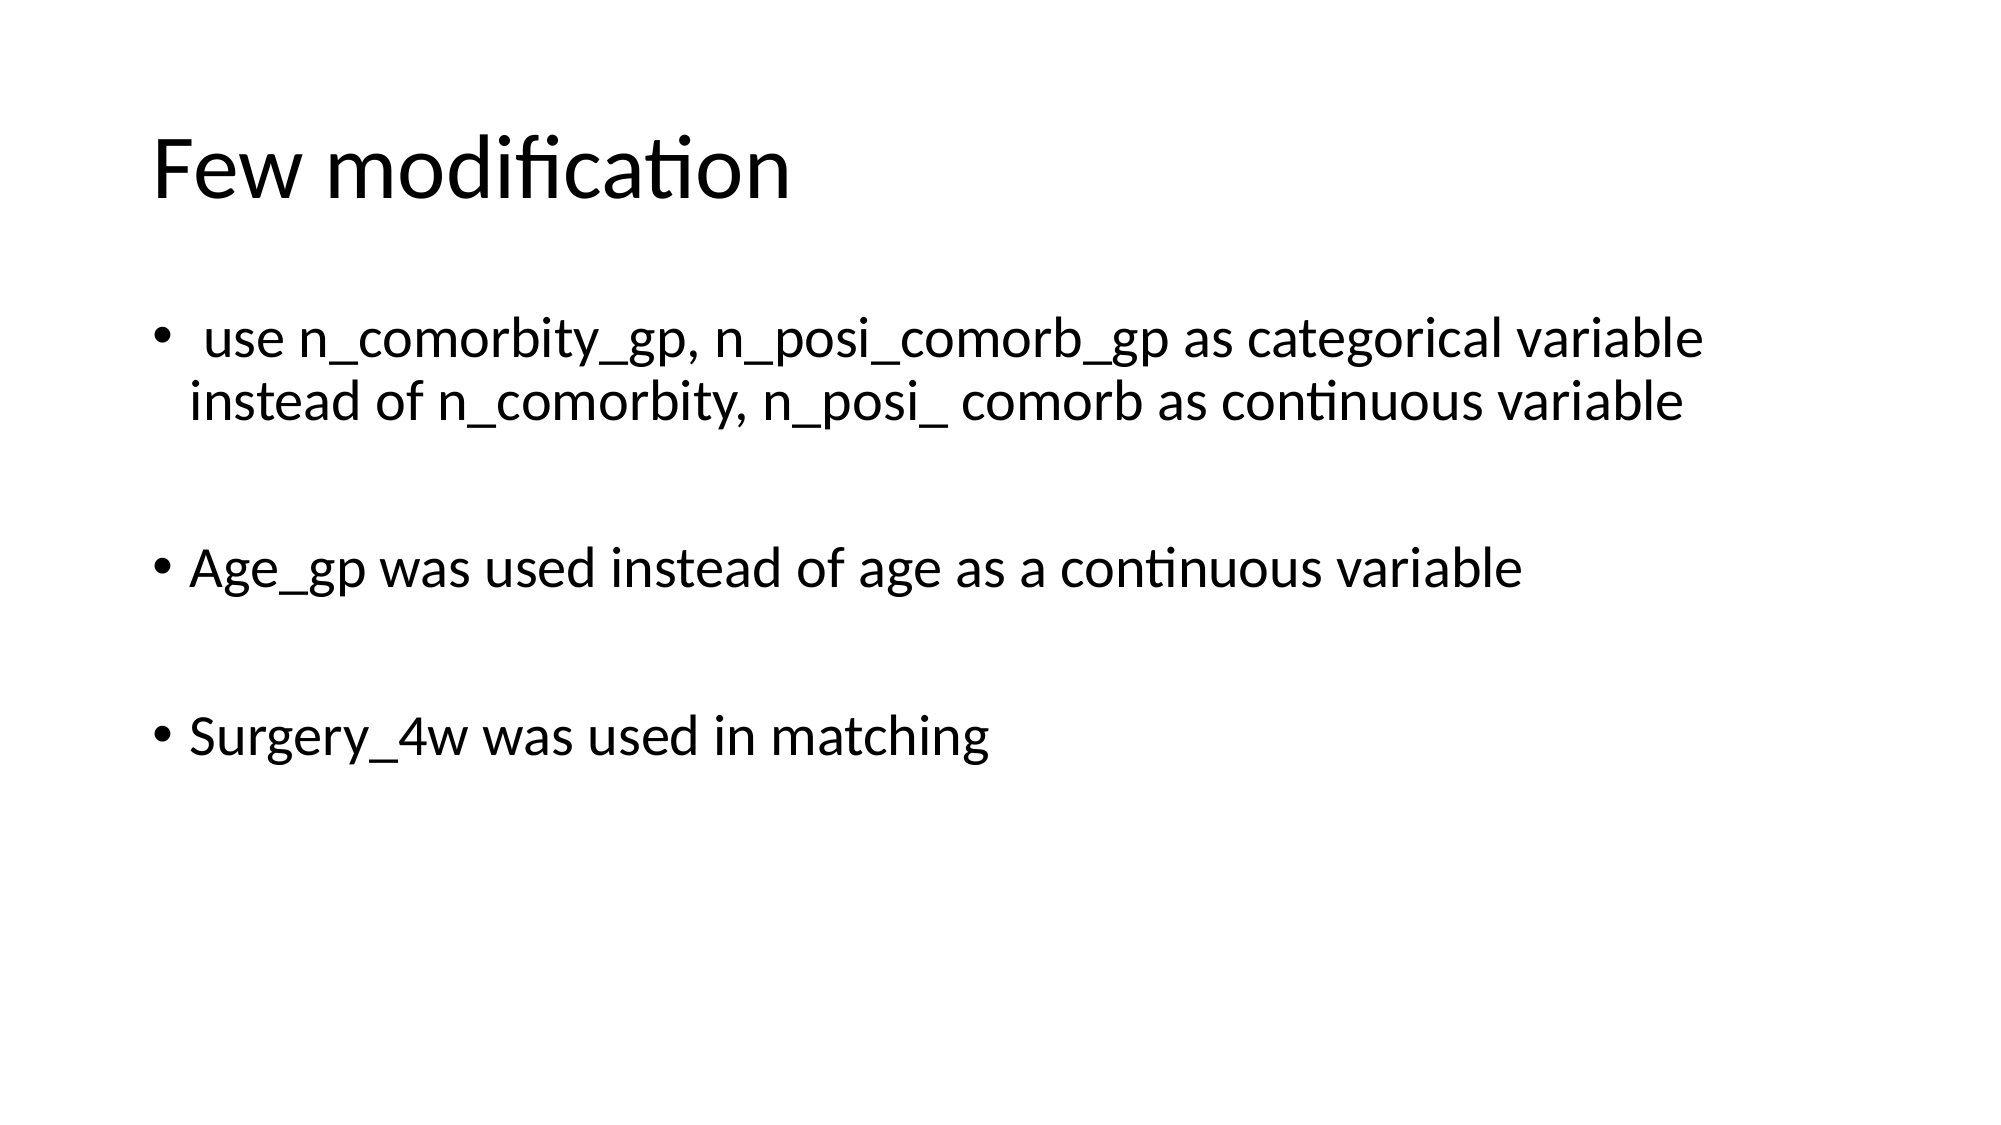

# Few modification
 use n_comorbity_gp, n_posi_comorb_gp as categorical variable instead of n_comorbity, n_posi_ comorb as continuous variable

Age_gp was used instead of age as a continuous variable

Surgery_4w was used in matching